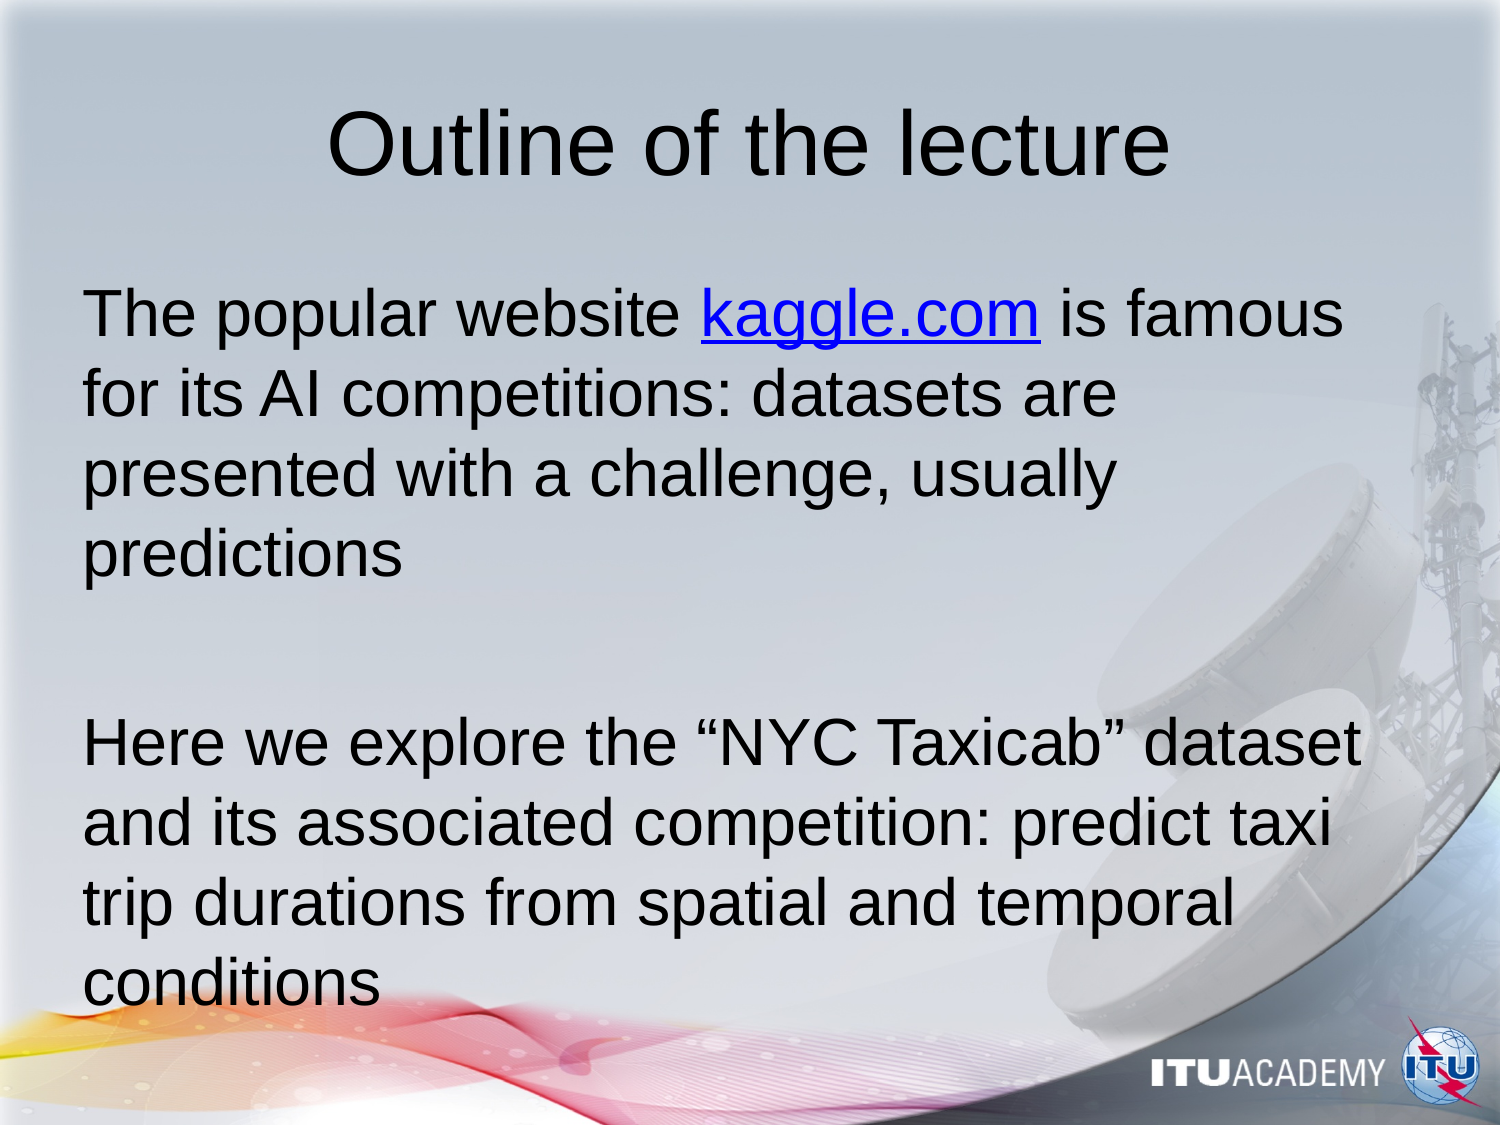

# Outline of the lecture
The popular website kaggle.com is famous for its AI competitions: datasets are presented with a challenge, usually predictions

Here we explore the “NYC Taxicab” dataset and its associated competition: predict taxi trip durations from spatial and temporal conditions